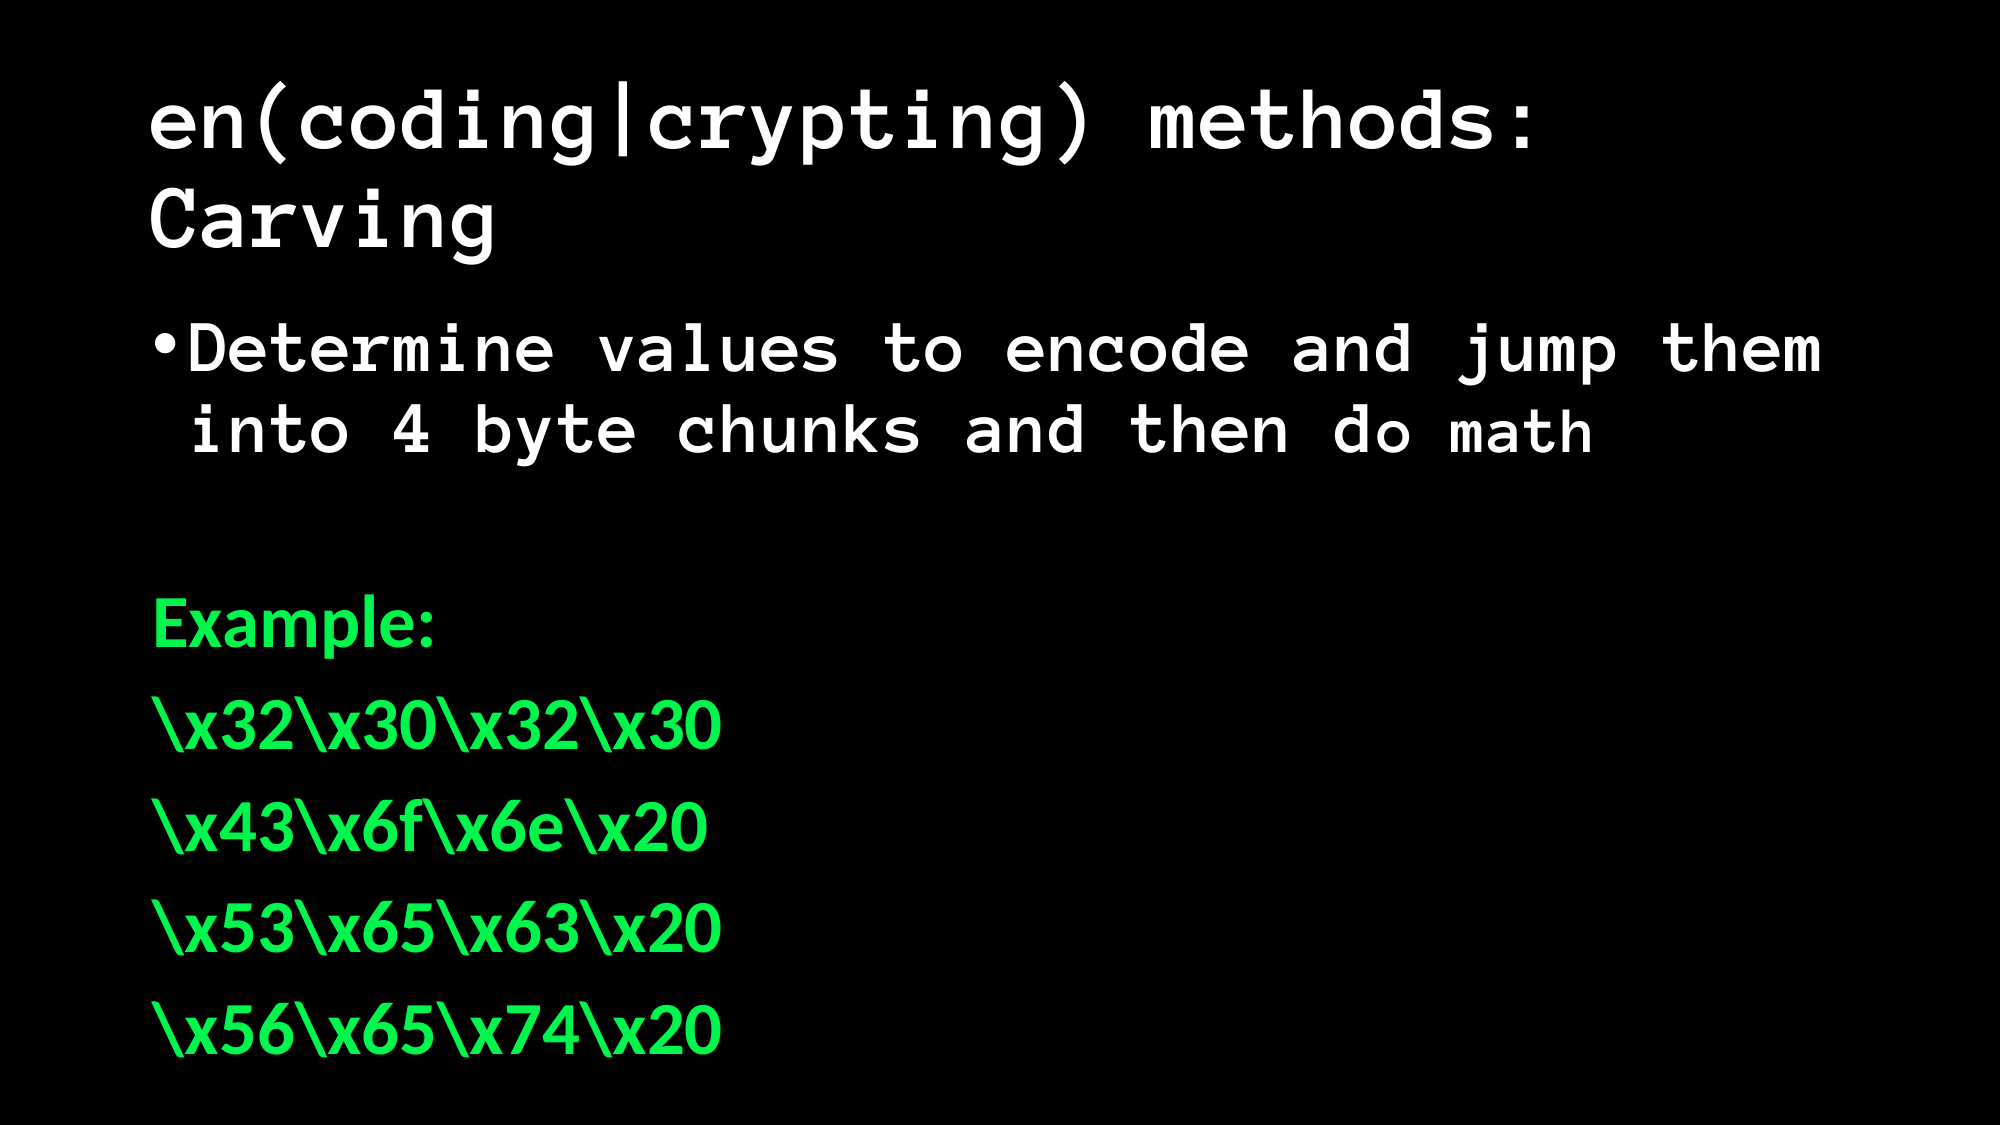

# en(coding|crypting) methods: Carving
Determine values to encode and jump them into 4 byte chunks and then do math

Example:
\x32\x30\x32\x30
\x43\x6f\x6e\x20
\x53\x65\x63\x20
\x56\x65\x74\x20